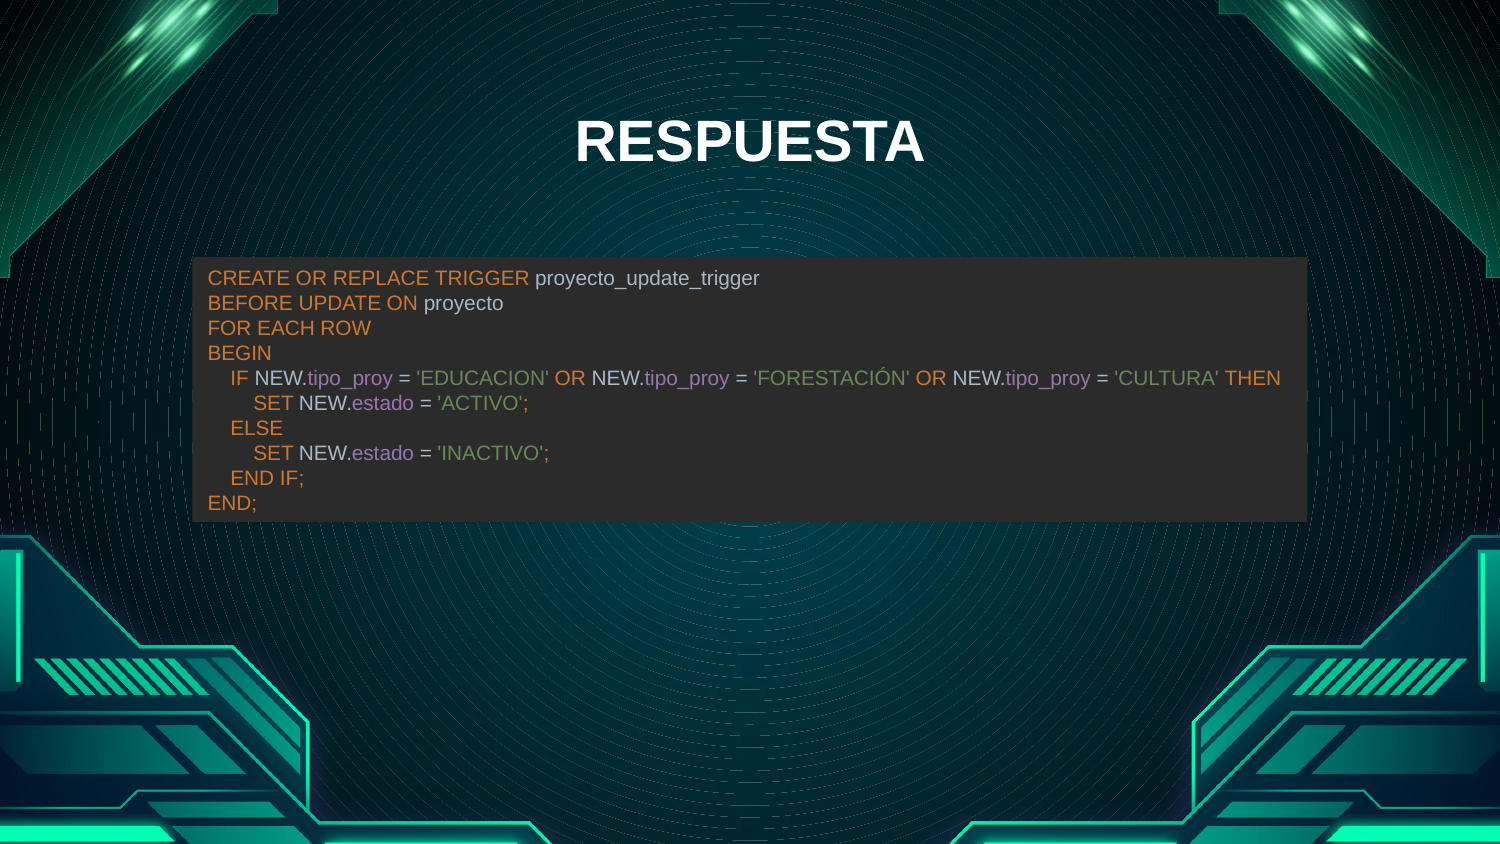

# RESPUESTA
CREATE OR REPLACE TRIGGER proyecto_update_trigger
BEFORE UPDATE ON proyecto
FOR EACH ROW
BEGIN
    IF NEW.tipo_proy = 'EDUCACION' OR NEW.tipo_proy = 'FORESTACIÓN' OR NEW.tipo_proy = 'CULTURA' THEN
        SET NEW.estado = 'ACTIVO';
    ELSE
        SET NEW.estado = 'INACTIVO';
    END IF;
END;